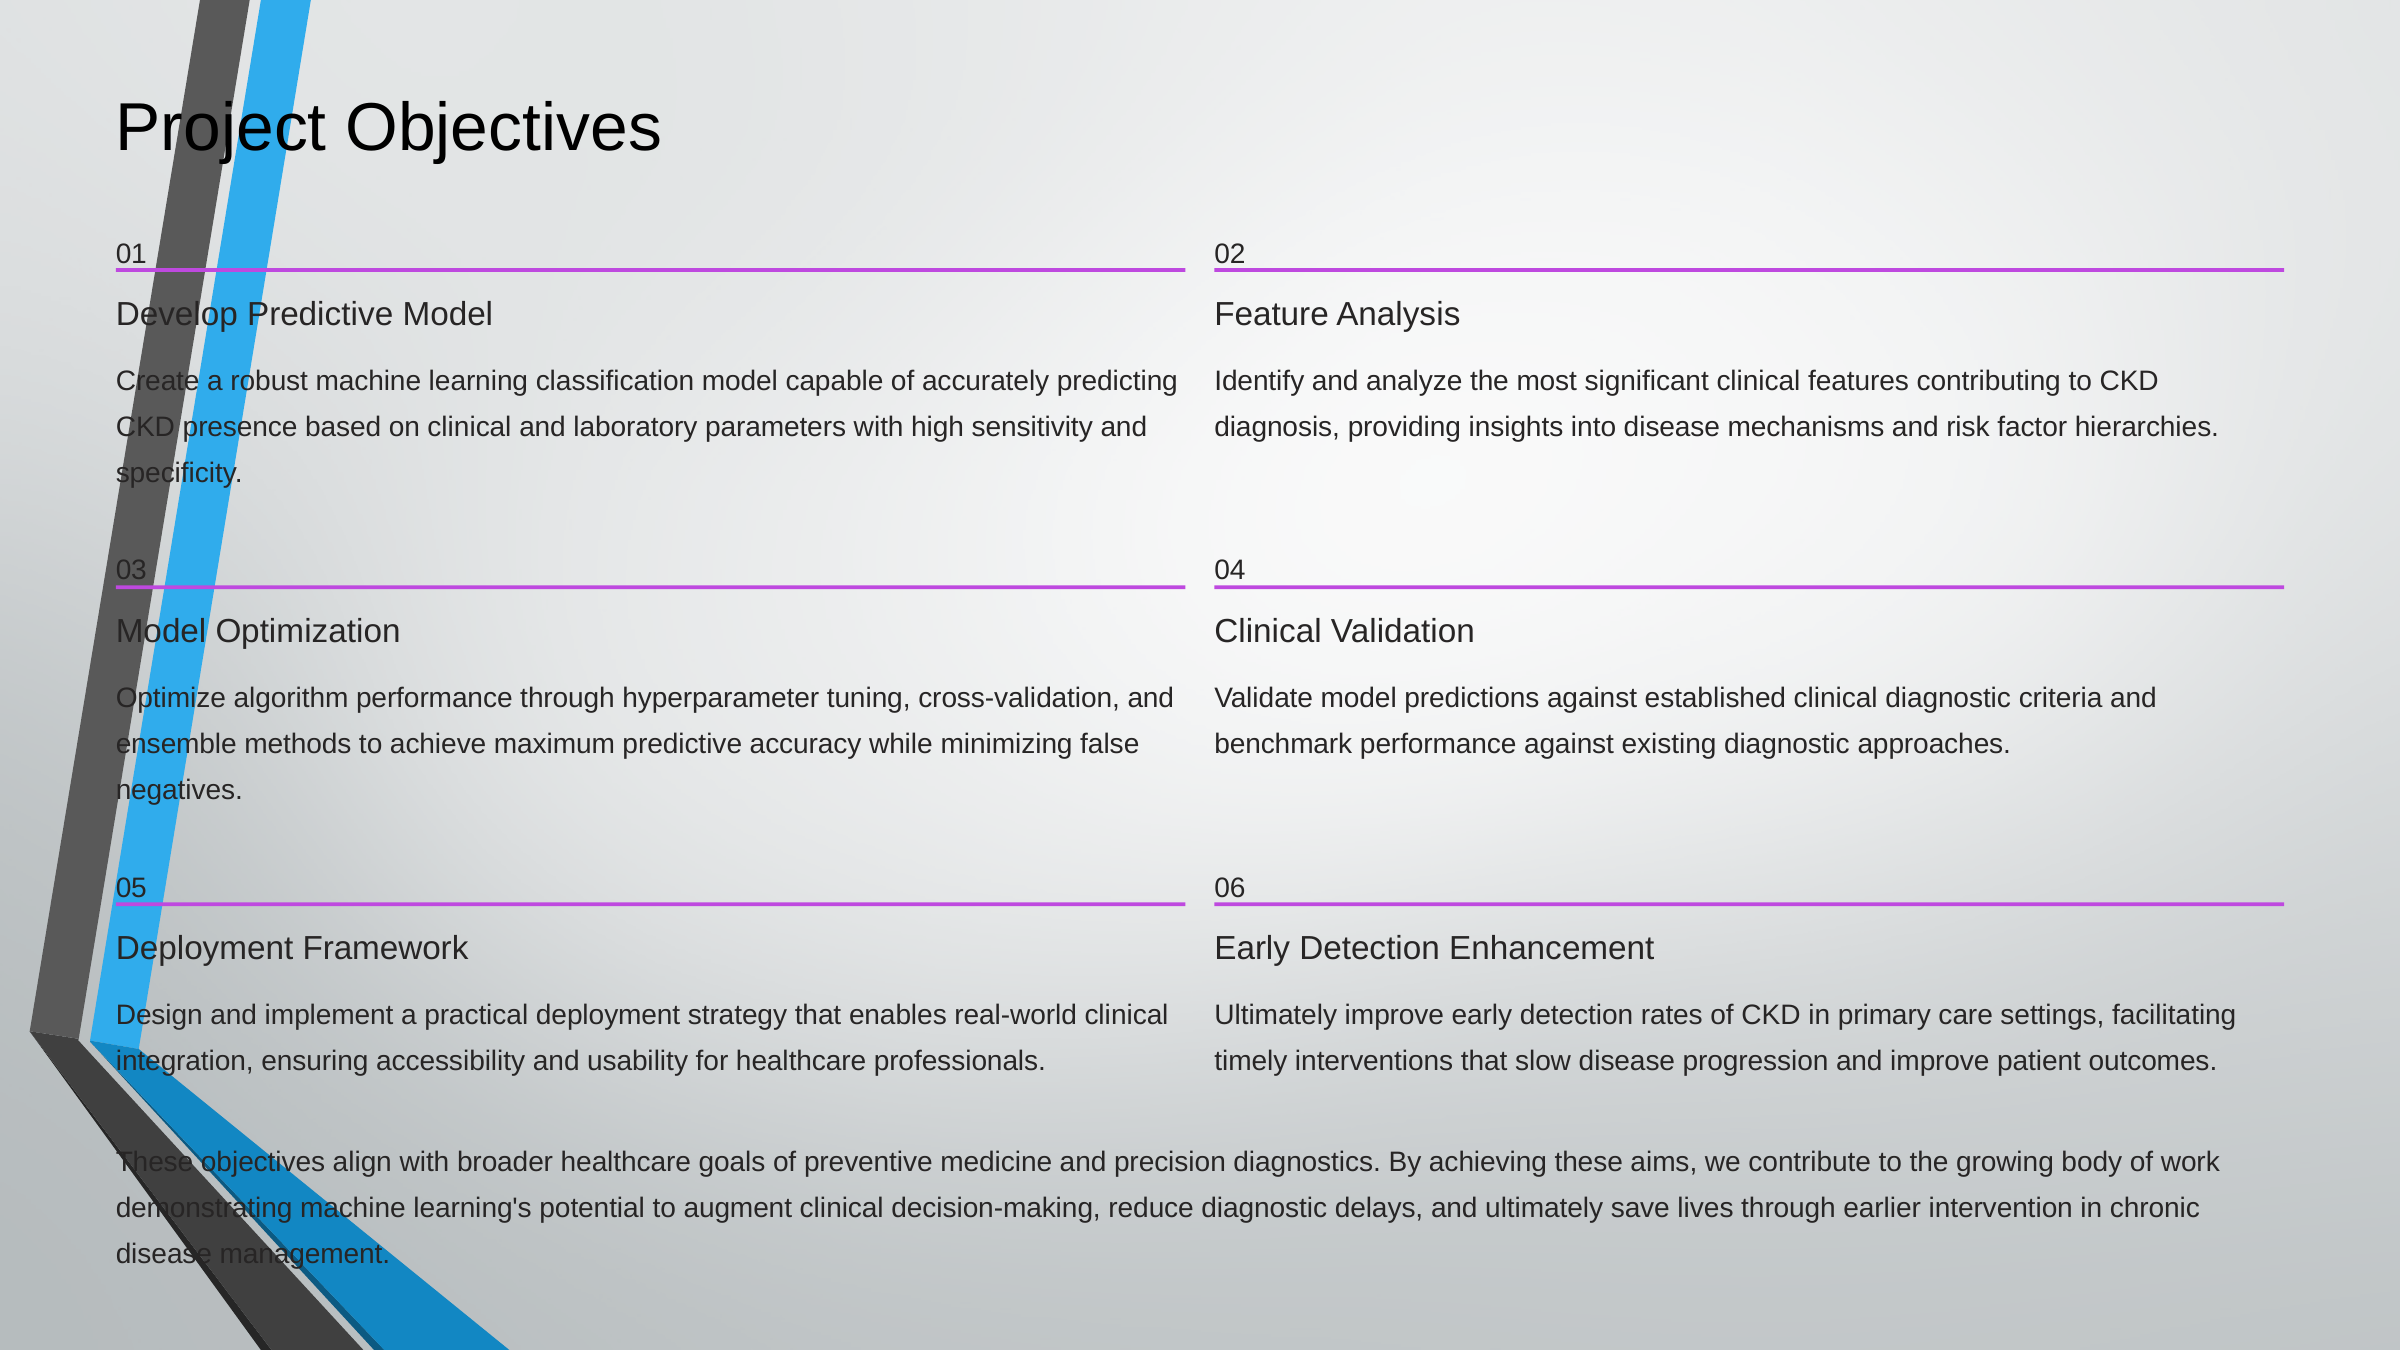

Project Objectives
01
02

Develop Predictive Model
Feature Analysis
Create a robust machine learning classification model capable of accurately predicting CKD presence based on clinical and laboratory parameters with high sensitivity and specificity.
Identify and analyze the most significant clinical features contributing to CKD diagnosis, providing insights into disease mechanisms and risk factor hierarchies.
03
04

Model Optimization
Clinical Validation
Optimize algorithm performance through hyperparameter tuning, cross-validation, and ensemble methods to achieve maximum predictive accuracy while minimizing false negatives.
Validate model predictions against established clinical diagnostic criteria and benchmark performance against existing diagnostic approaches.
05
06

Deployment Framework
Early Detection Enhancement
Design and implement a practical deployment strategy that enables real-world clinical integration, ensuring accessibility and usability for healthcare professionals.
Ultimately improve early detection rates of CKD in primary care settings, facilitating timely interventions that slow disease progression and improve patient outcomes.
These objectives align with broader healthcare goals of preventive medicine and precision diagnostics. By achieving these aims, we contribute to the growing body of work demonstrating machine learning's potential to augment clinical decision-making, reduce diagnostic delays, and ultimately save lives through earlier intervention in chronic disease management.